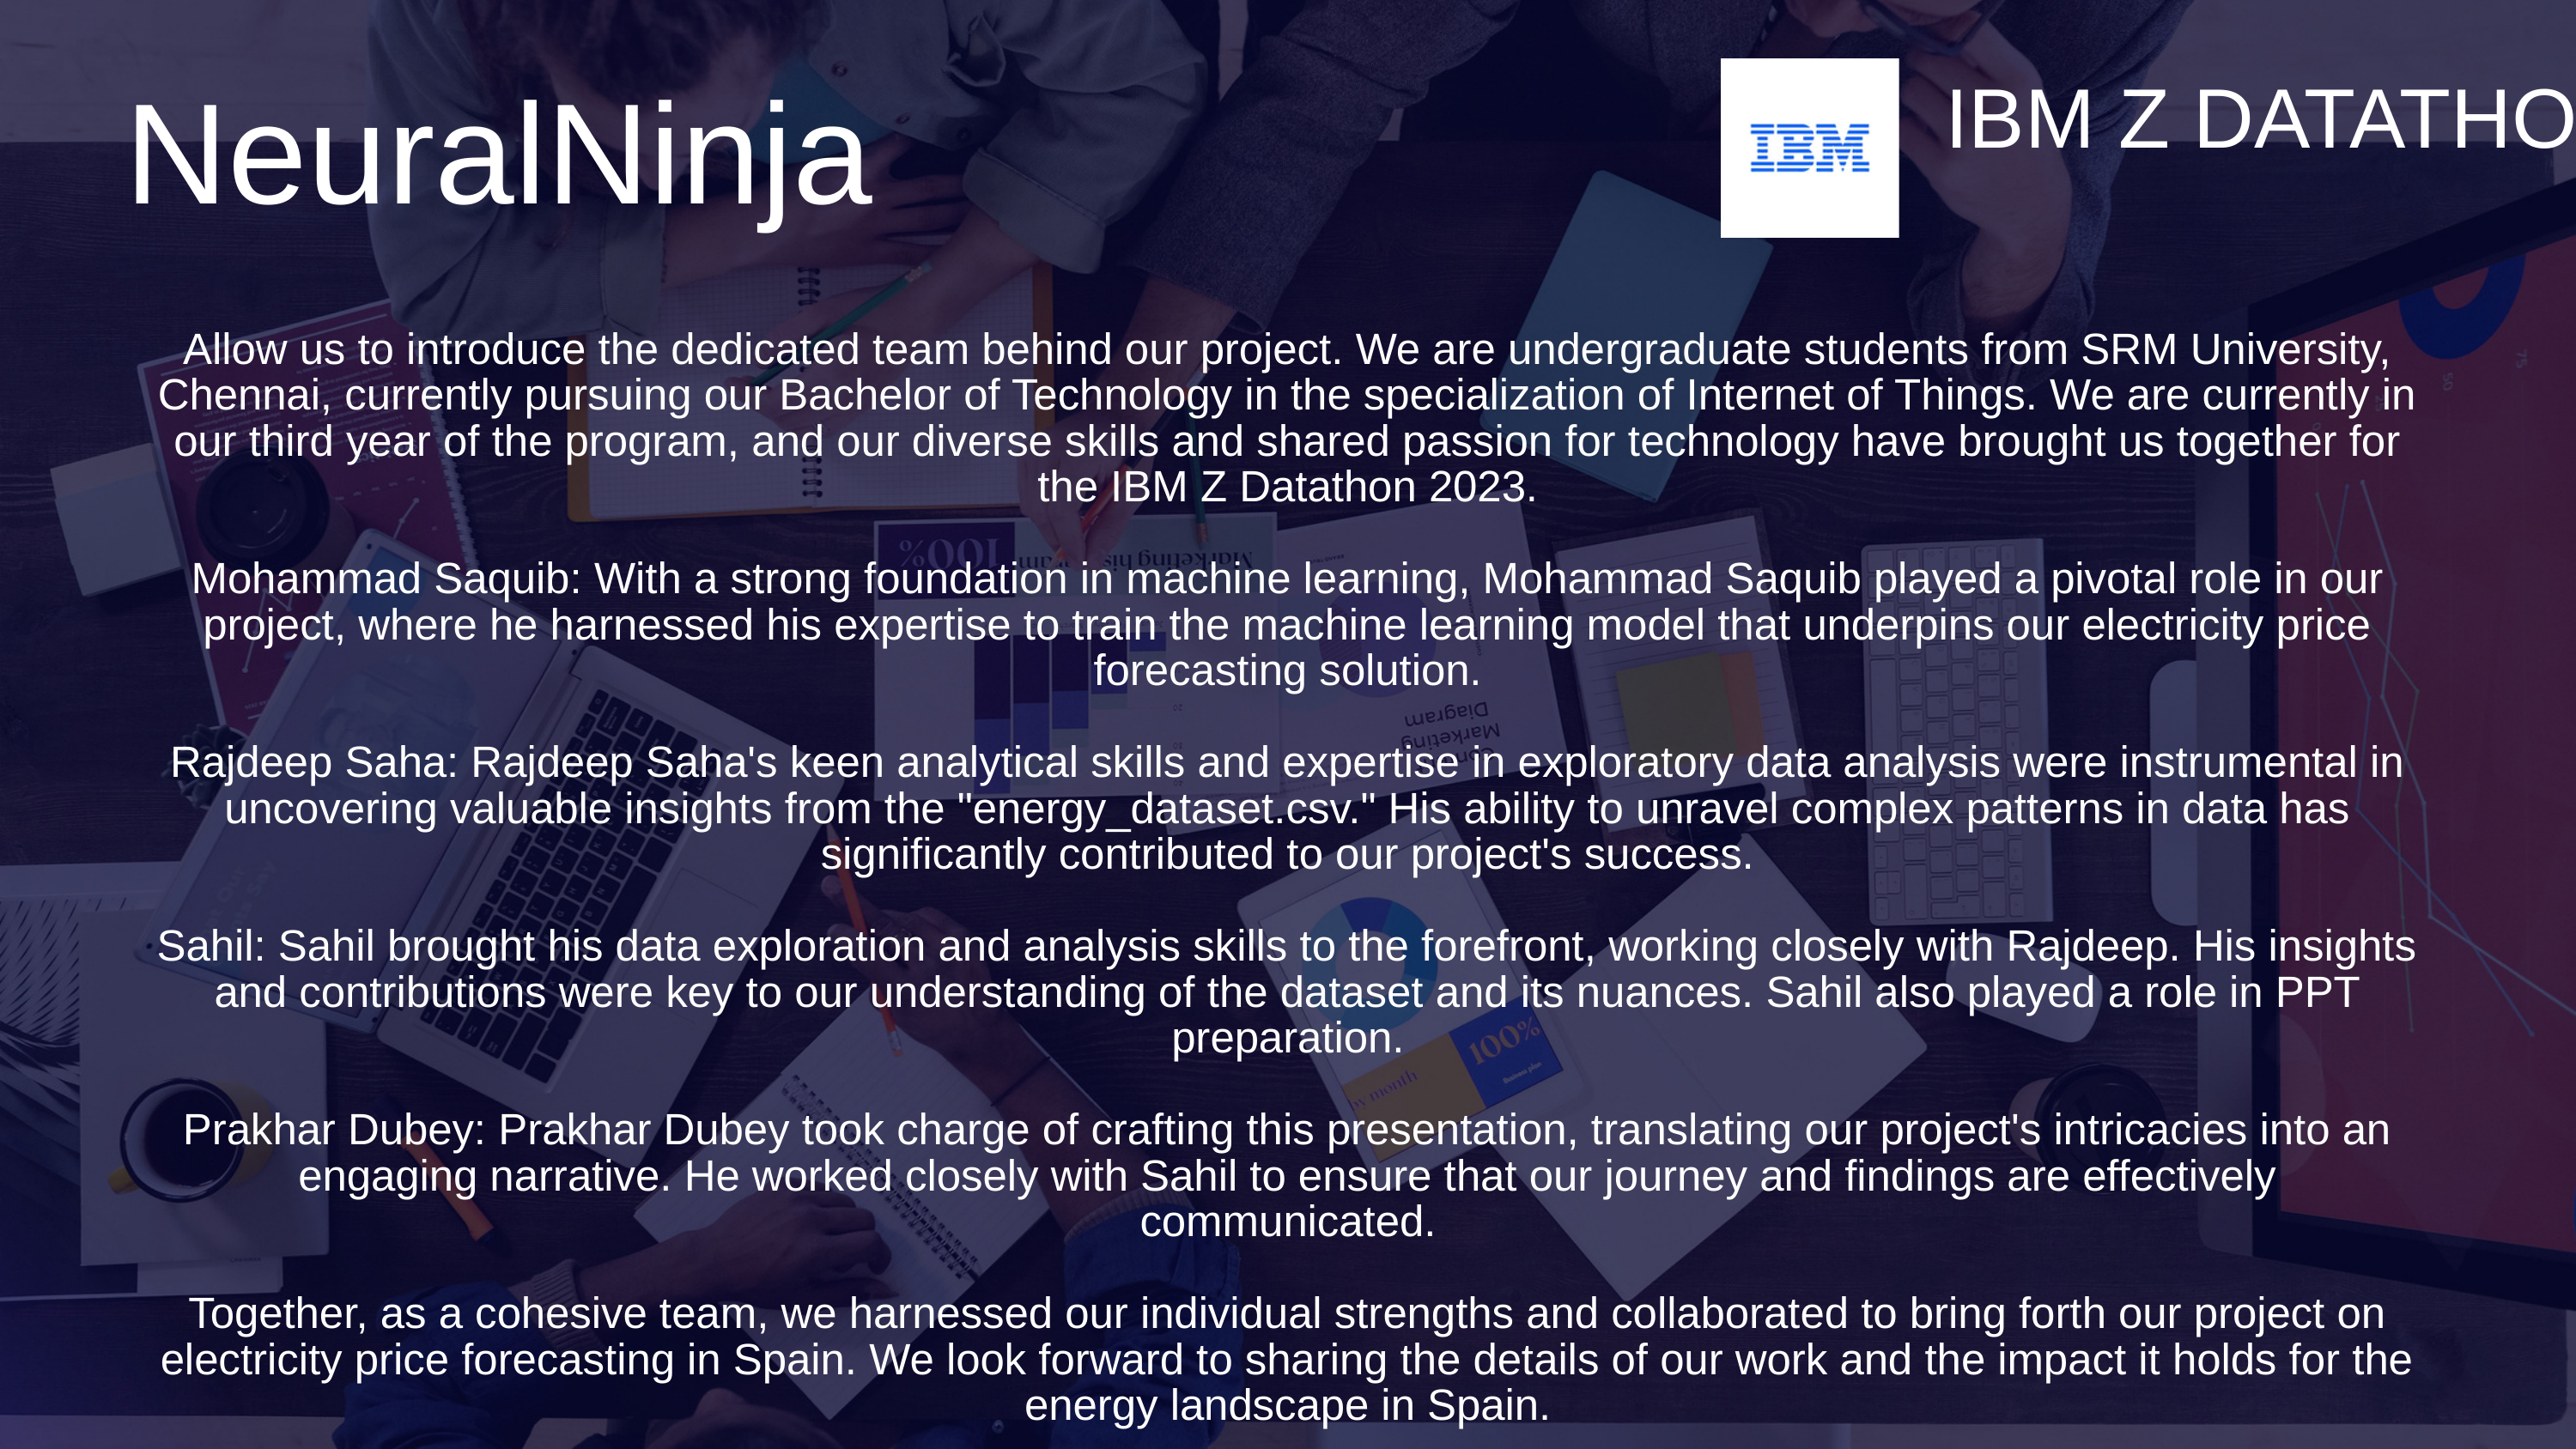

NeuralNinja
IBM Z DATATHON
Allow us to introduce the dedicated team behind our project. We are undergraduate students from SRM University, Chennai, currently pursuing our Bachelor of Technology in the specialization of Internet of Things. We are currently in our third year of the program, and our diverse skills and shared passion for technology have brought us together for the IBM Z Datathon 2023.

Mohammad Saquib: With a strong foundation in machine learning, Mohammad Saquib played a pivotal role in our project, where he harnessed his expertise to train the machine learning model that underpins our electricity price forecasting solution.

Rajdeep Saha: Rajdeep Saha's keen analytical skills and expertise in exploratory data analysis were instrumental in uncovering valuable insights from the "energy_dataset.csv." His ability to unravel complex patterns in data has significantly contributed to our project's success.

Sahil: Sahil brought his data exploration and analysis skills to the forefront, working closely with Rajdeep. His insights and contributions were key to our understanding of the dataset and its nuances. Sahil also played a role in PPT preparation.

Prakhar Dubey: Prakhar Dubey took charge of crafting this presentation, translating our project's intricacies into an engaging narrative. He worked closely with Sahil to ensure that our journey and findings are effectively communicated.

Together, as a cohesive team, we harnessed our individual strengths and collaborated to bring forth our project on electricity price forecasting in Spain. We look forward to sharing the details of our work and the impact it holds for the energy landscape in Spain.